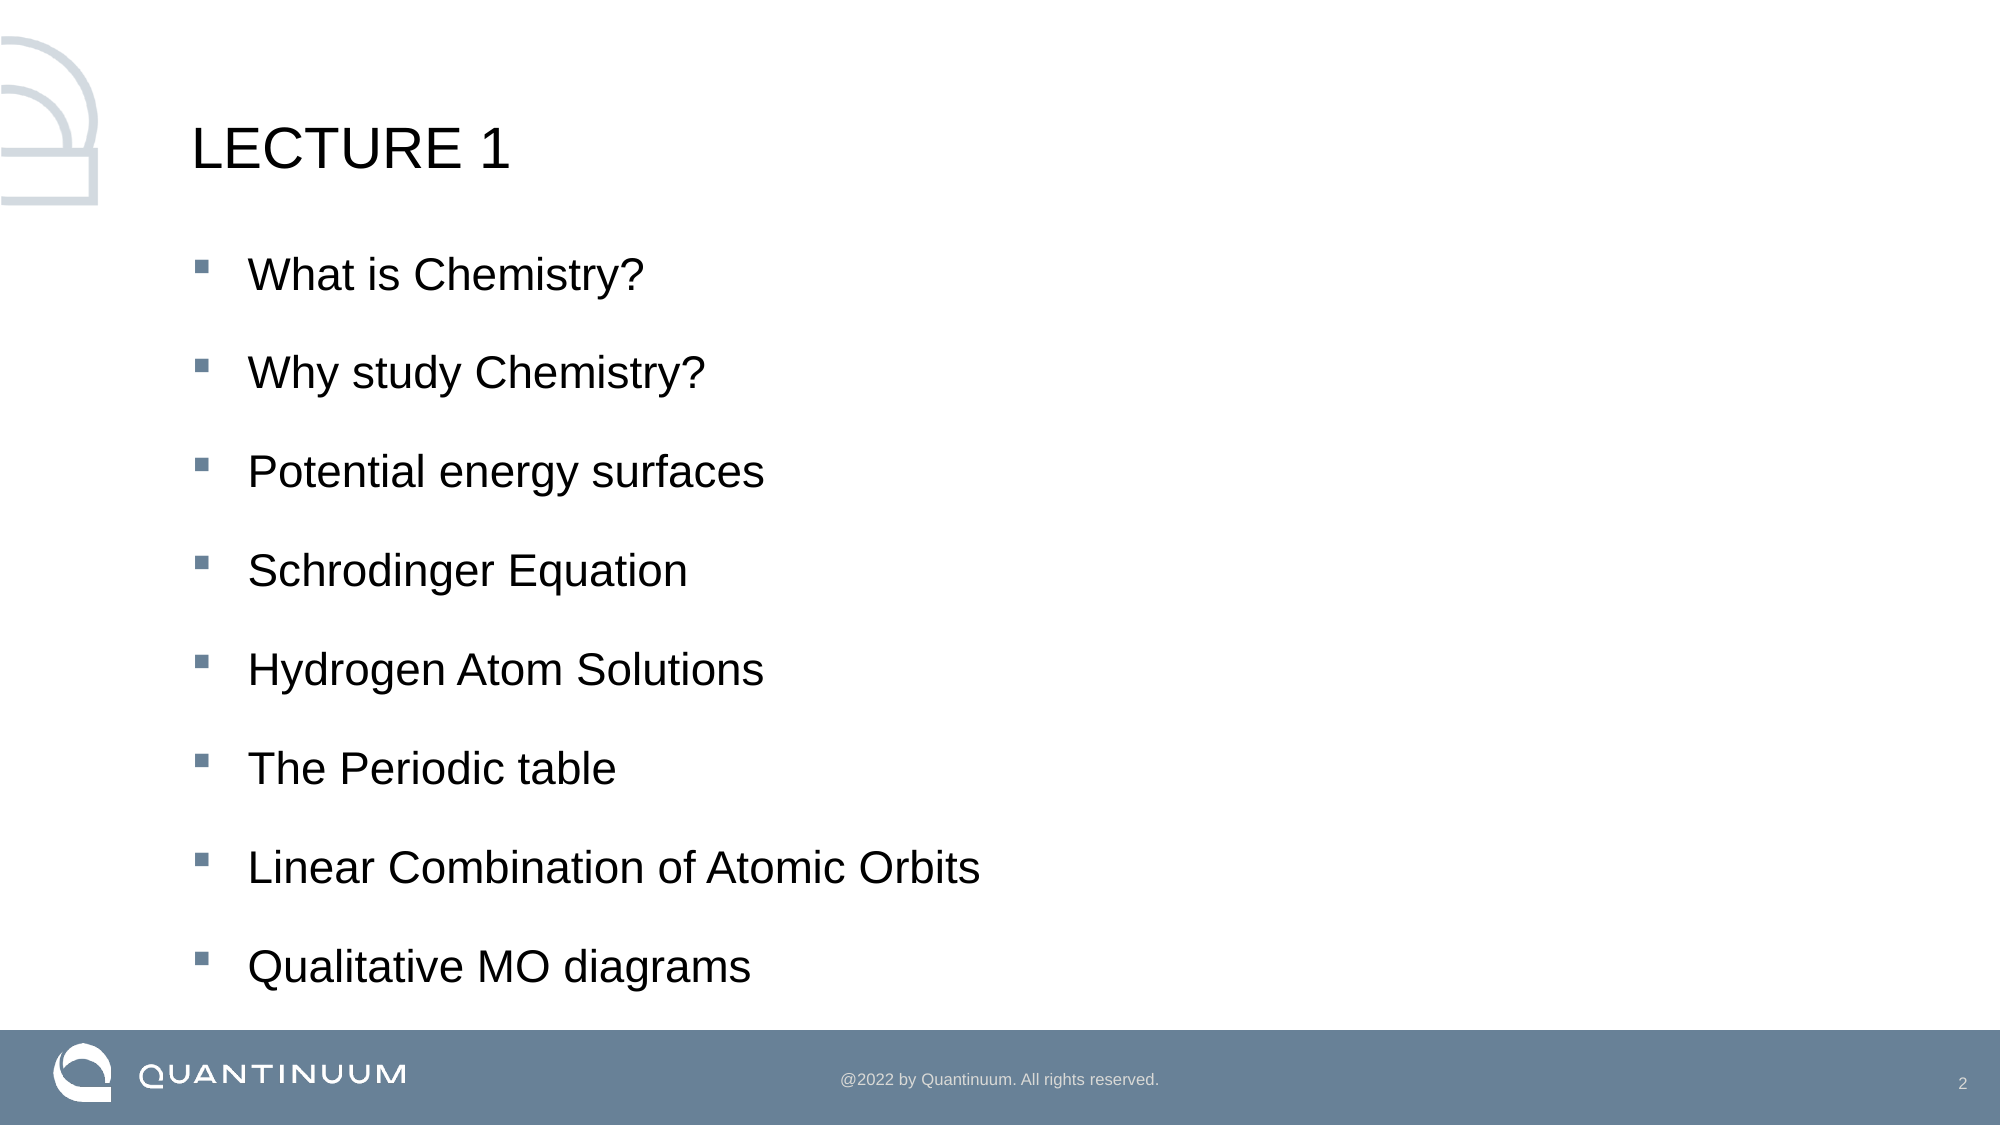

# Lecture 1

What is Chemistry?

Why study Chemistry?

Potential energy surfaces

Schrodinger Equation

Hydrogen Atom Solutions

The Periodic table

Linear Combination of Atomic Orbits

Qualitative MO diagrams

@2022 by Quantinuum. All rights reserved.
2